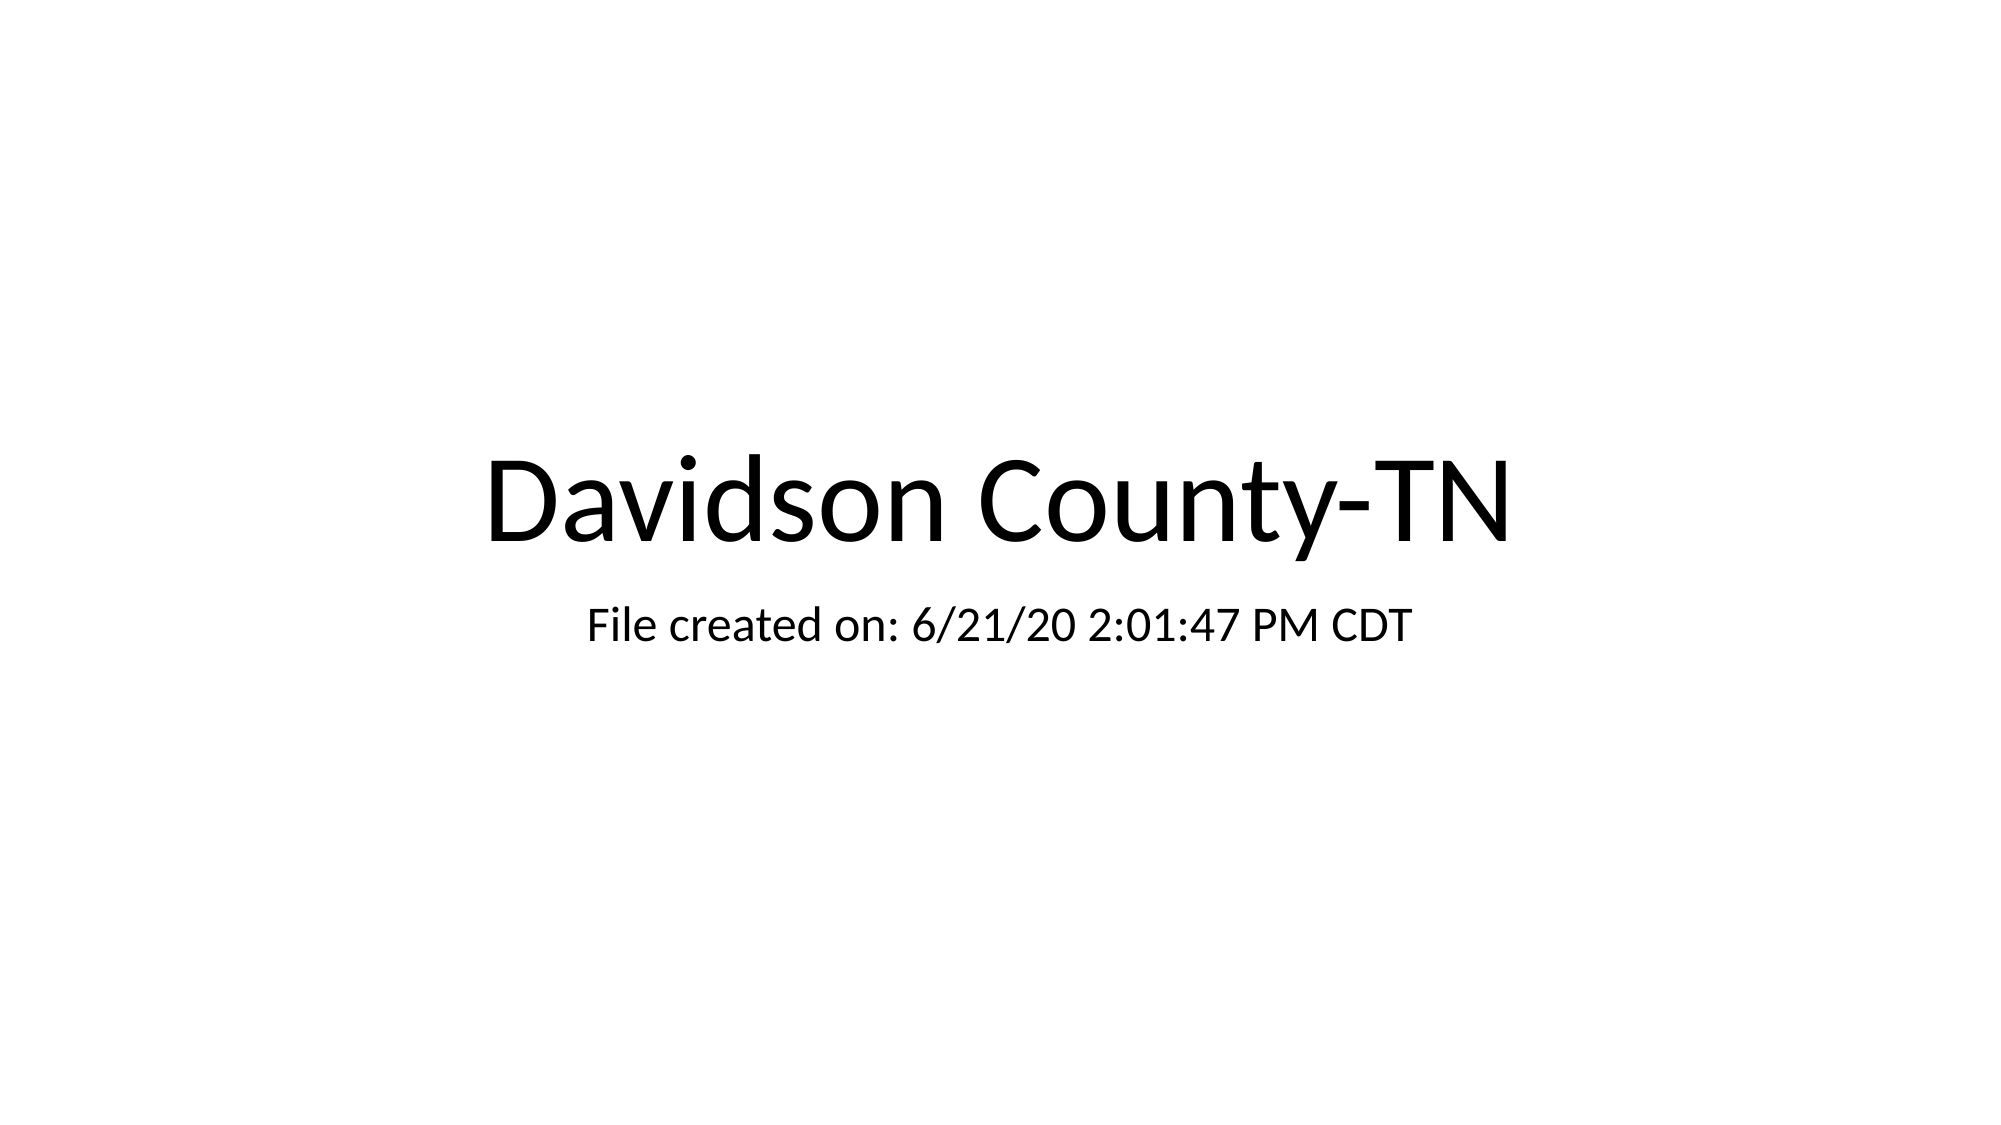

# Davidson County-TN
File created on: 6/21/20 2:01:47 PM CDT